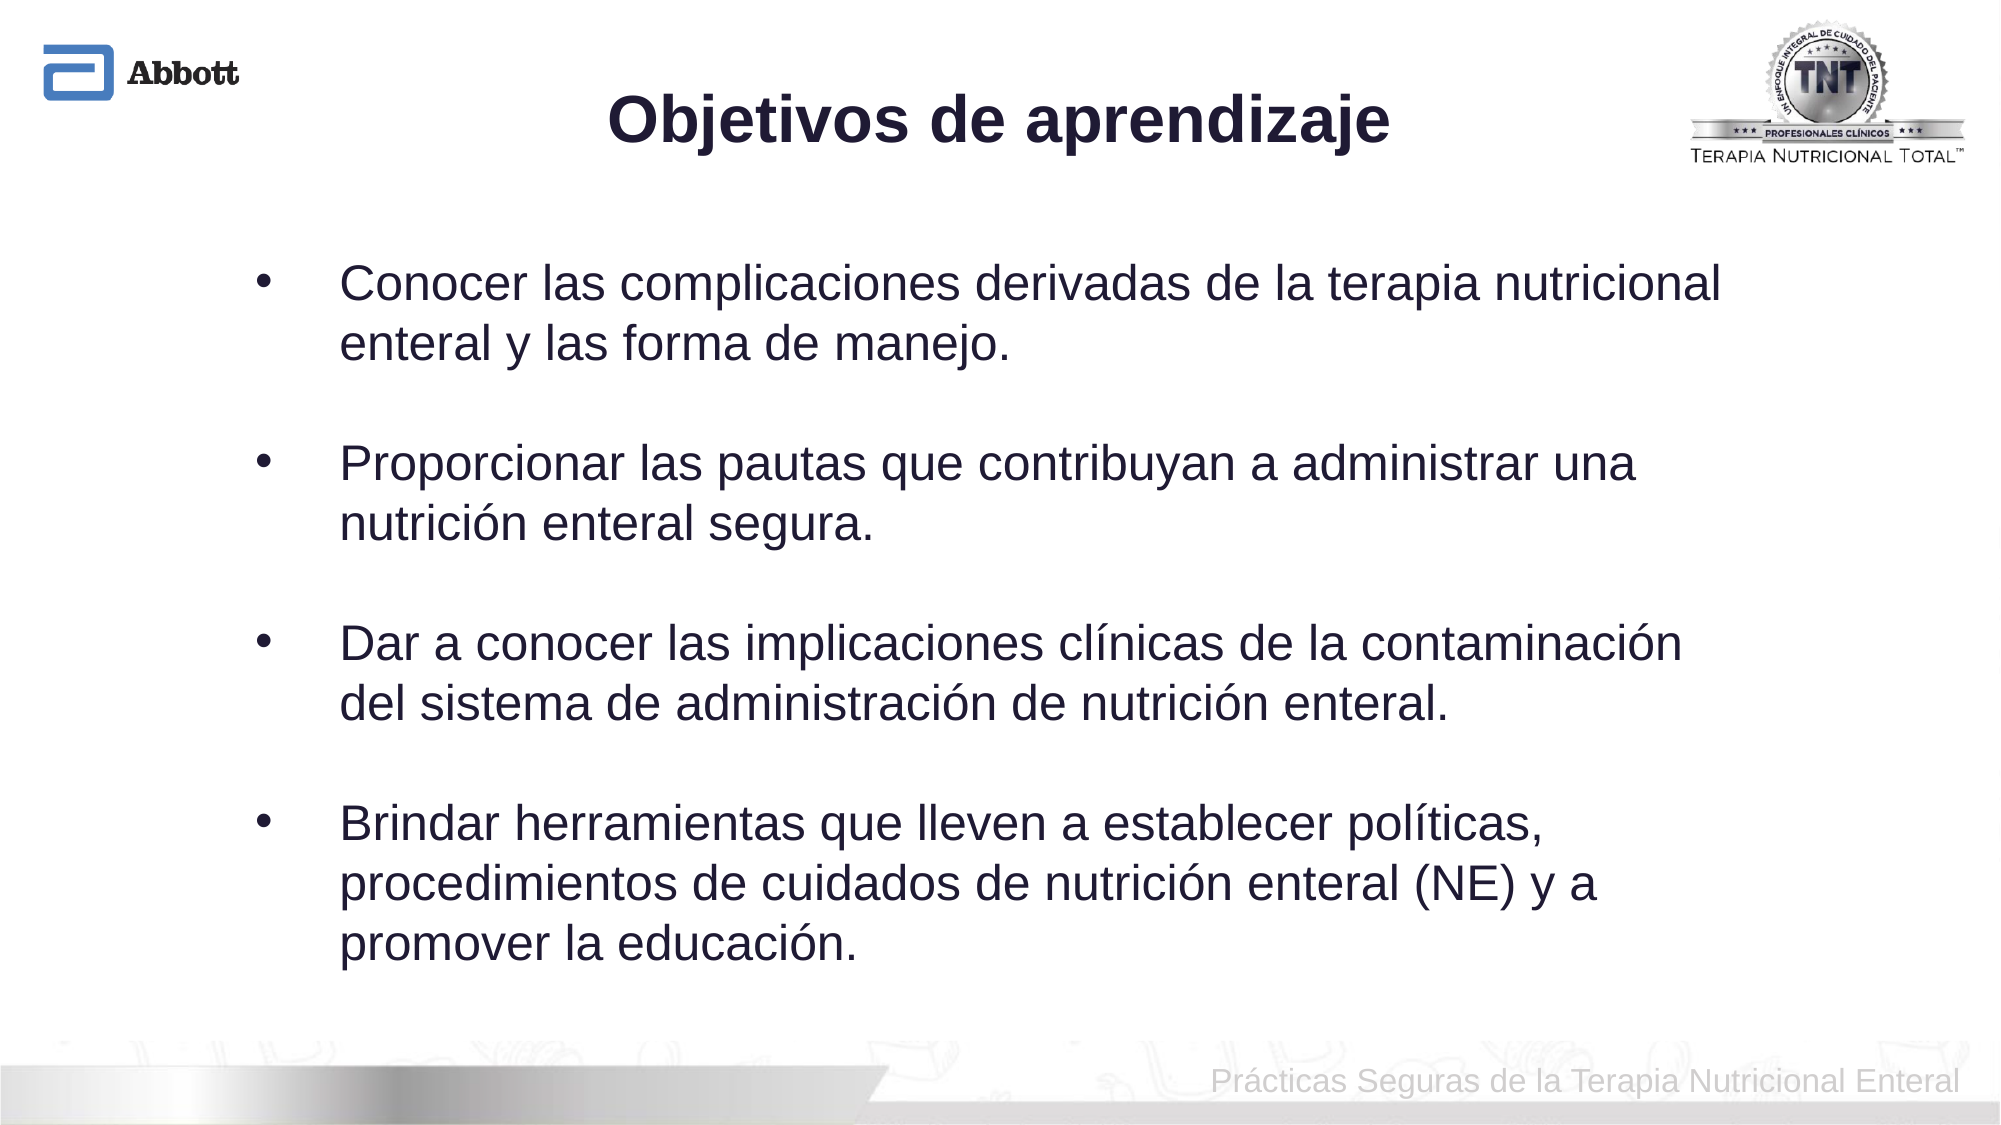

# Objetivos de aprendizaje
Conocer las complicaciones derivadas de la terapia nutricional enteral y las forma de manejo.

Proporcionar las pautas que contribuyan a administrar una nutrición enteral segura.

Dar a conocer las implicaciones clínicas de la contaminación del sistema de administración de nutrición enteral.

Brindar herramientas que lleven a establecer políticas, procedimientos de cuidados de nutrición enteral (NE) y a promover la educación.